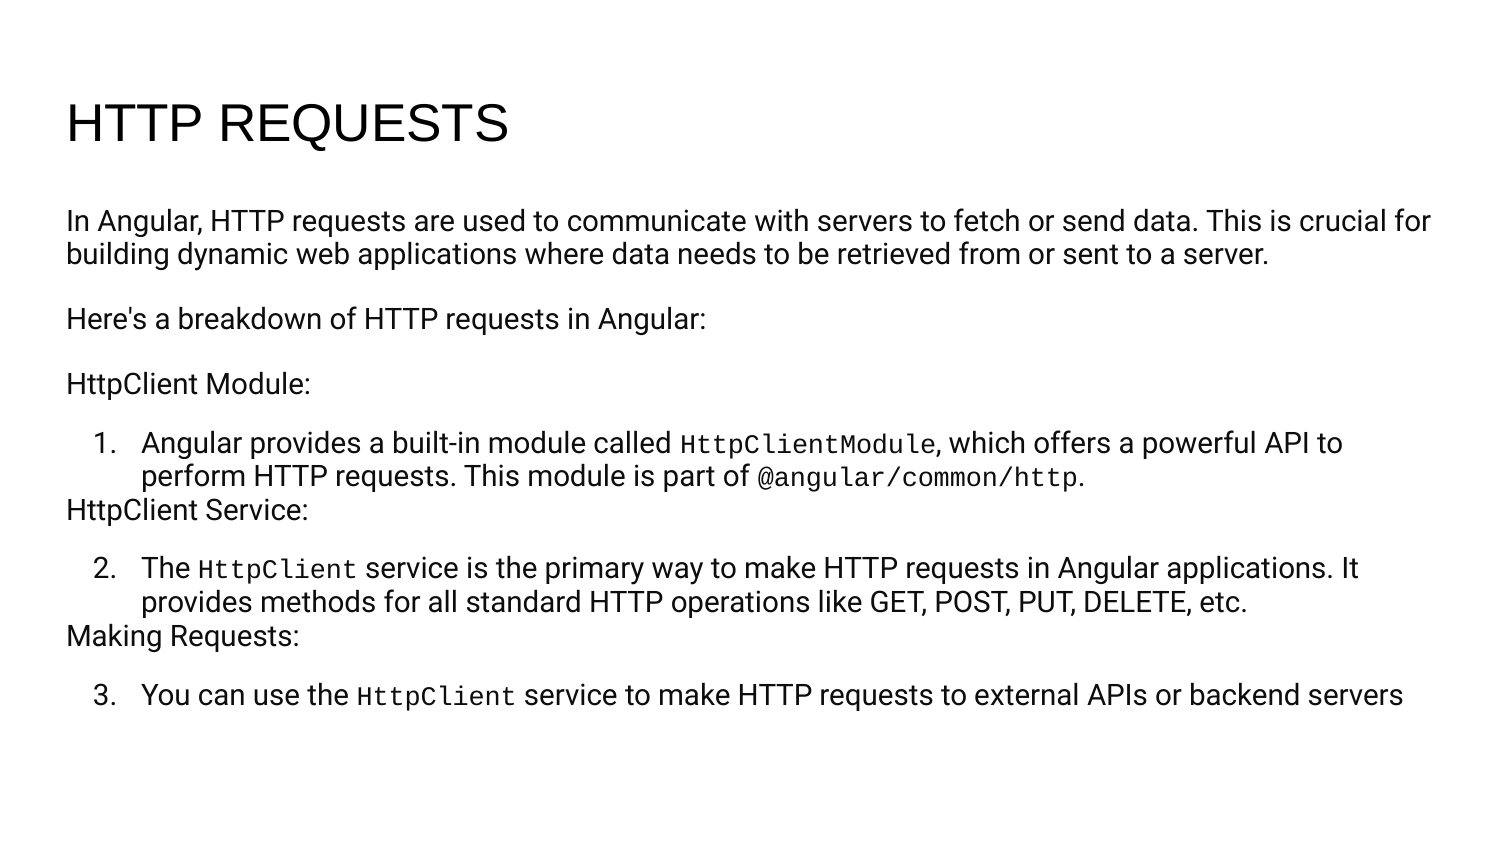

# HTTP REQUESTS
In Angular, HTTP requests are used to communicate with servers to fetch or send data. This is crucial for building dynamic web applications where data needs to be retrieved from or sent to a server.
Here's a breakdown of HTTP requests in Angular:
HttpClient Module:
Angular provides a built-in module called HttpClientModule, which offers a powerful API to perform HTTP requests. This module is part of @angular/common/http.
HttpClient Service:
The HttpClient service is the primary way to make HTTP requests in Angular applications. It provides methods for all standard HTTP operations like GET, POST, PUT, DELETE, etc.
Making Requests:
You can use the HttpClient service to make HTTP requests to external APIs or backend servers